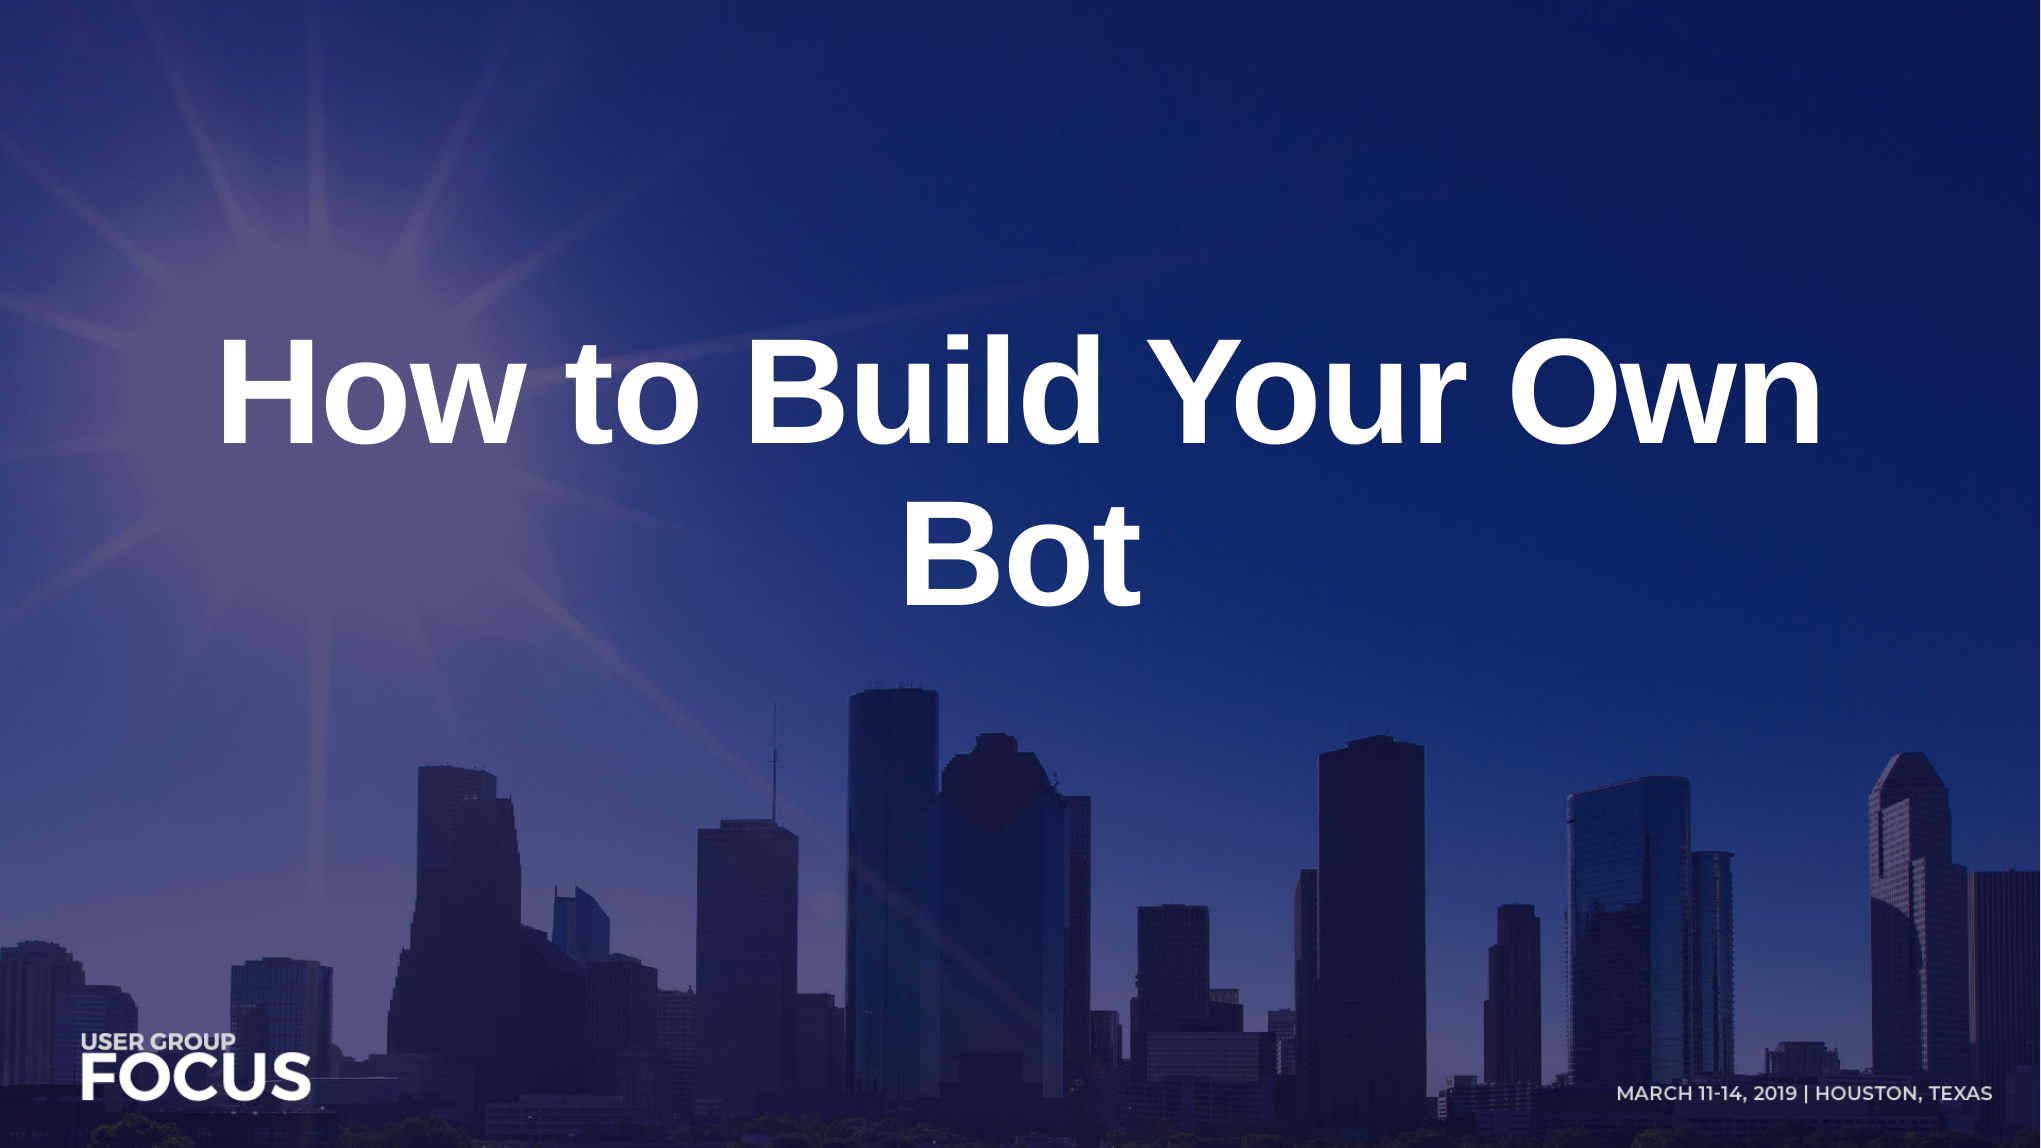

# How to Build Your Own Bot